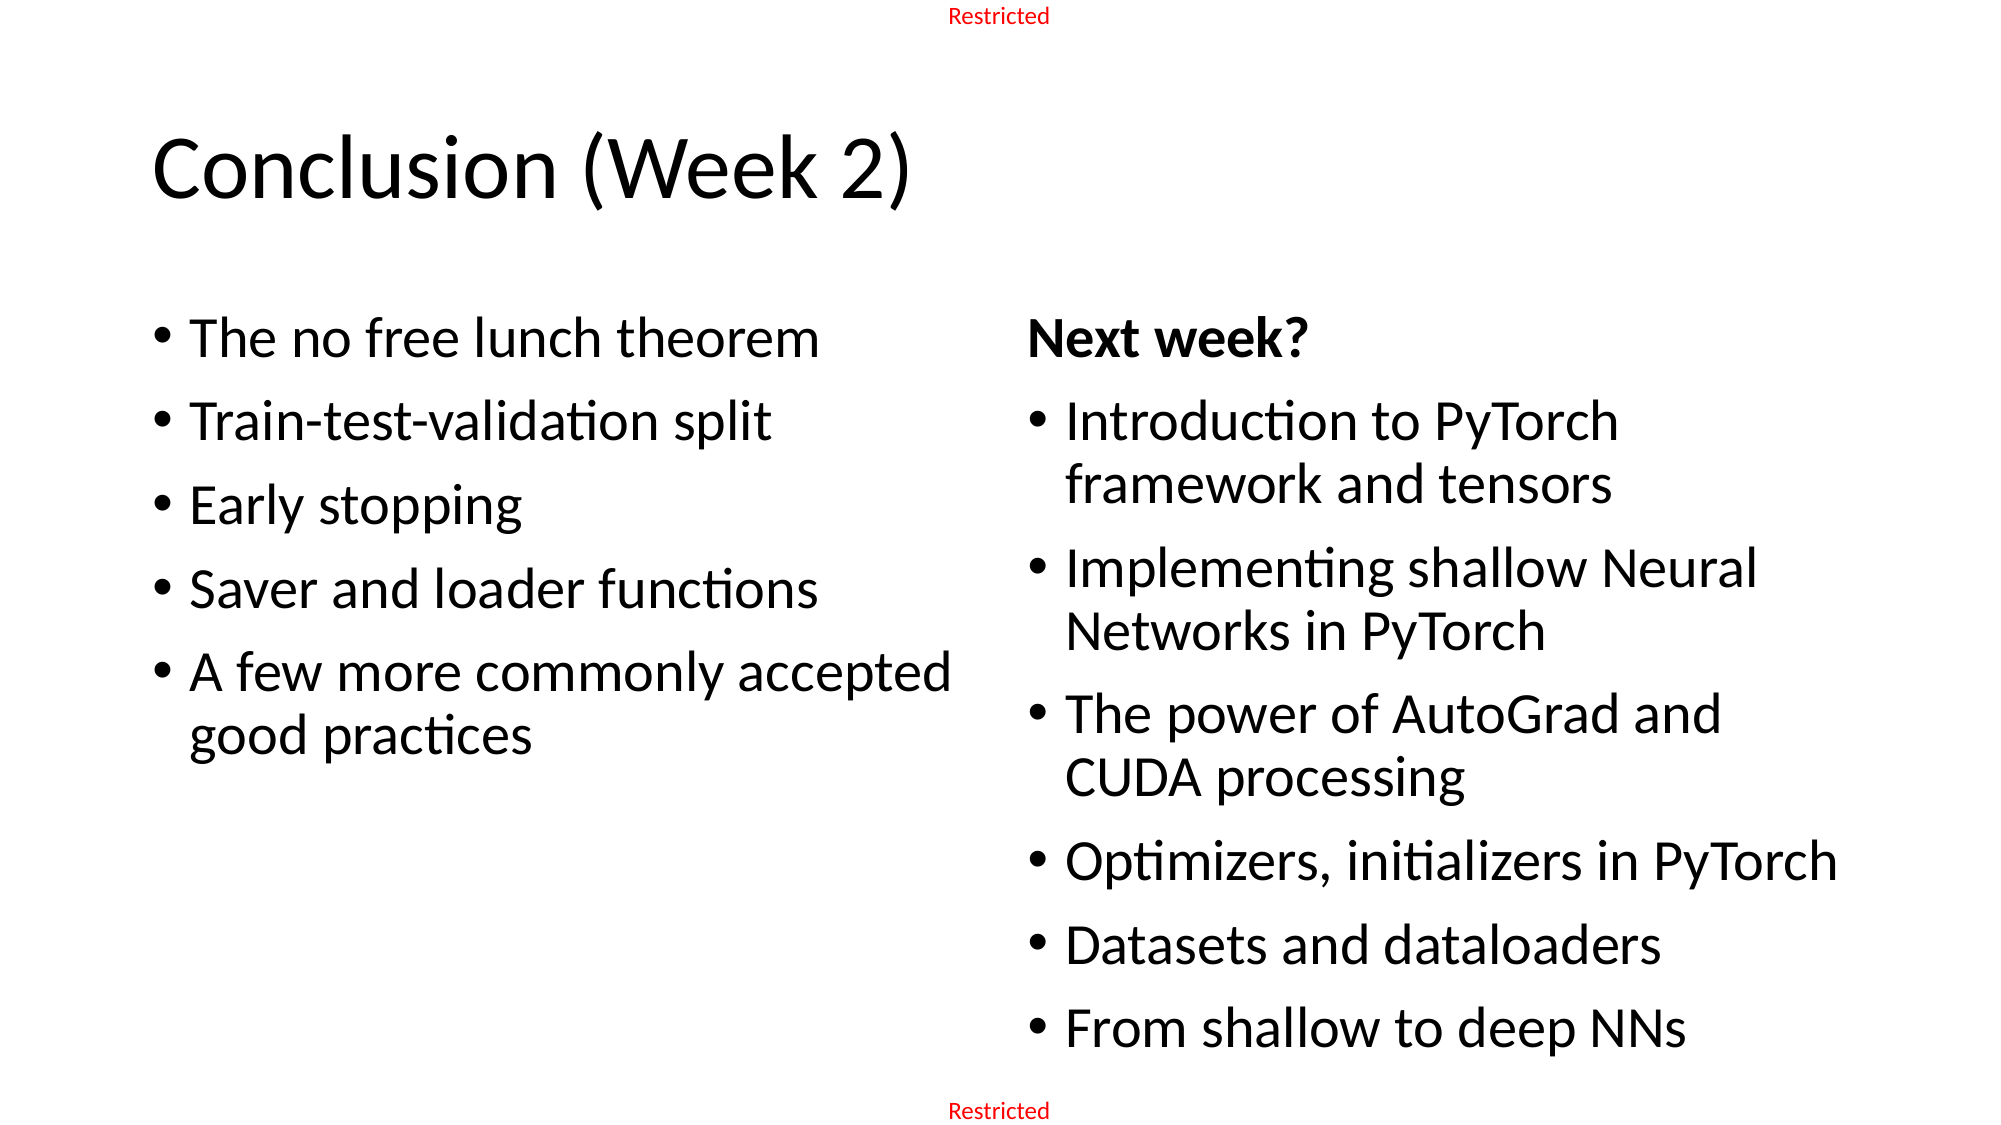

# Conclusion (Week 2)
The no free lunch theorem
Train-test-validation split
Early stopping
Saver and loader functions
A few more commonly accepted good practices
Next week?
Introduction to PyTorch framework and tensors
Implementing shallow Neural Networks in PyTorch
The power of AutoGrad and CUDA processing
Optimizers, initializers in PyTorch
Datasets and dataloaders
From shallow to deep NNs